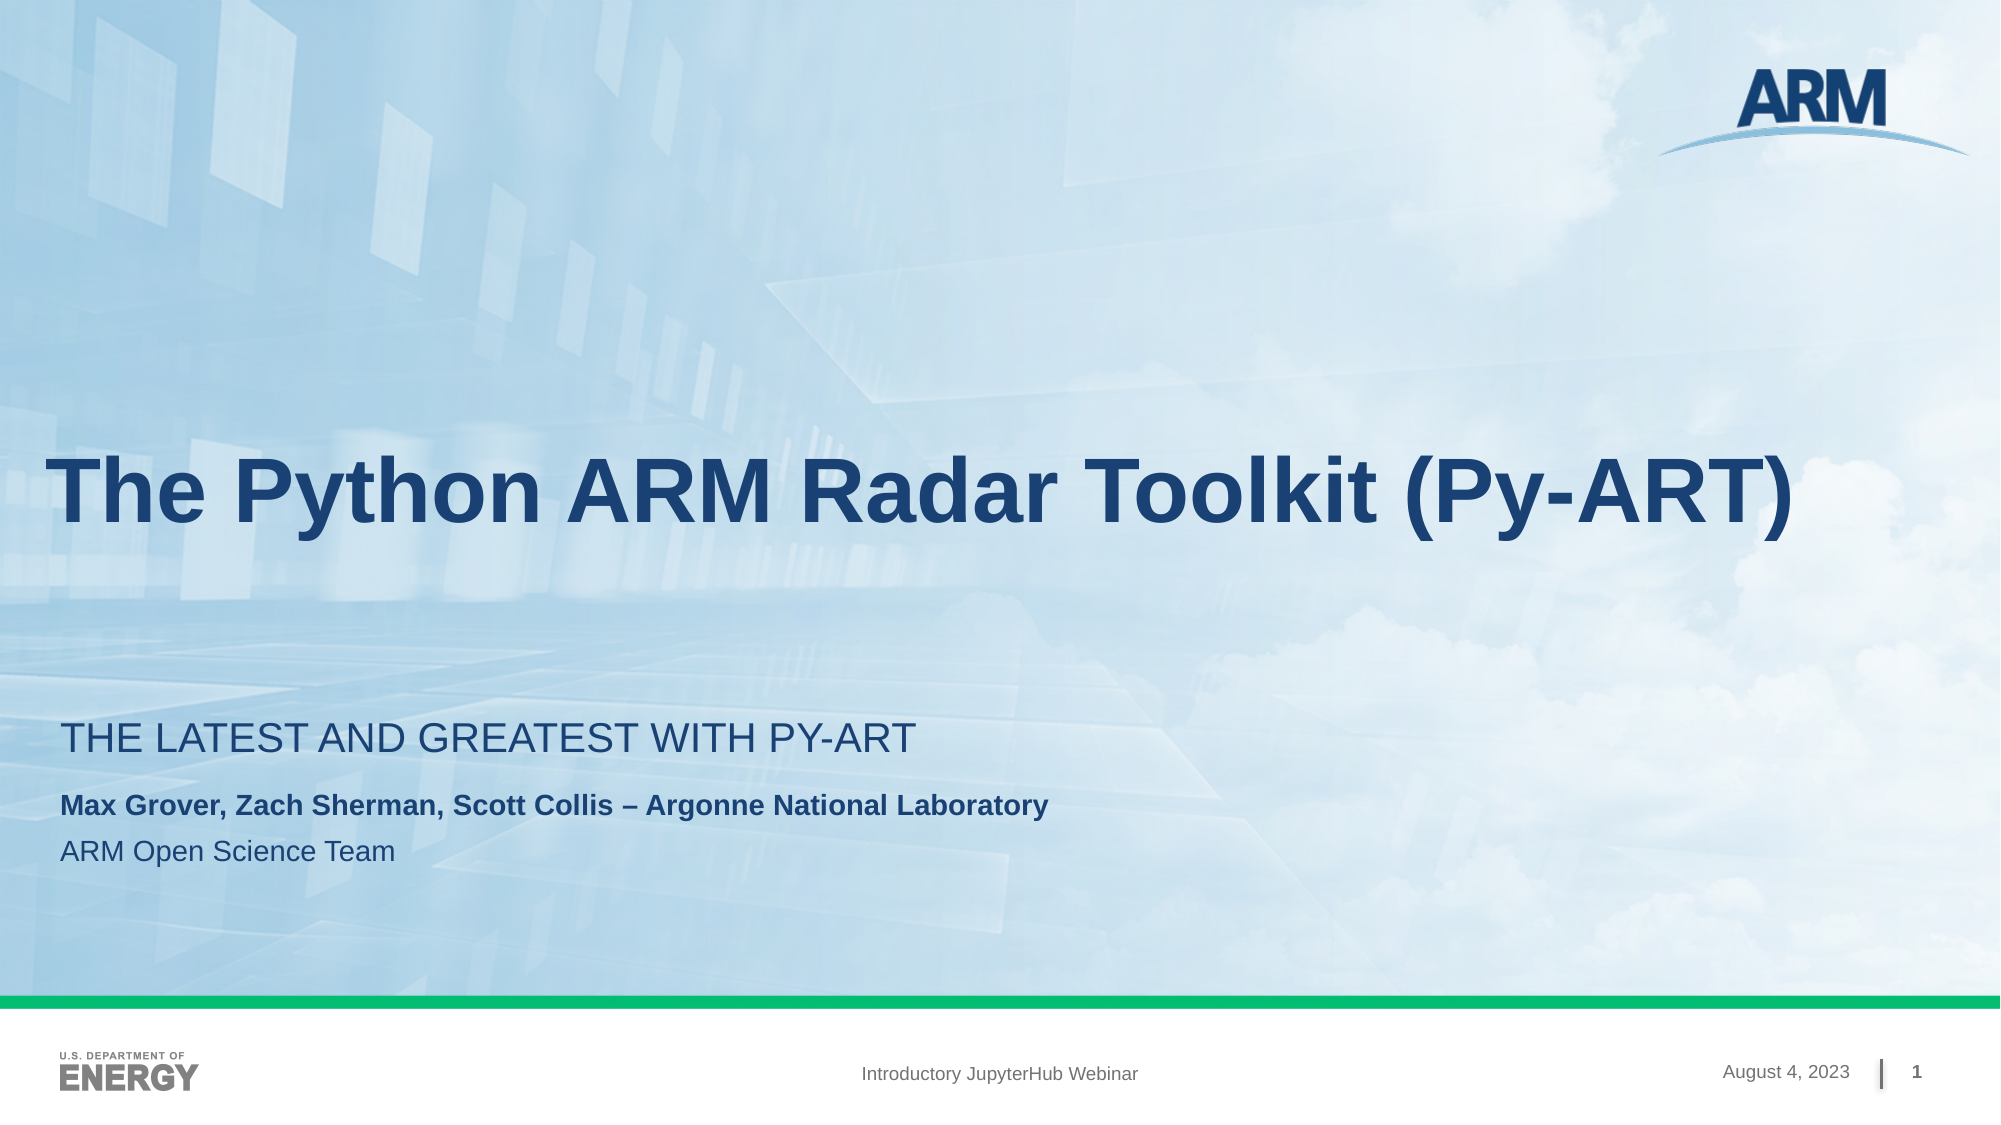

# The Python ARM Radar Toolkit (Py-ART)
The Latest and Greatest with Py-ART
Max Grover, Zach Sherman, Scott Collis – Argonne National Laboratory
ARM Open Science Team
Introductory JupyterHub Webinar